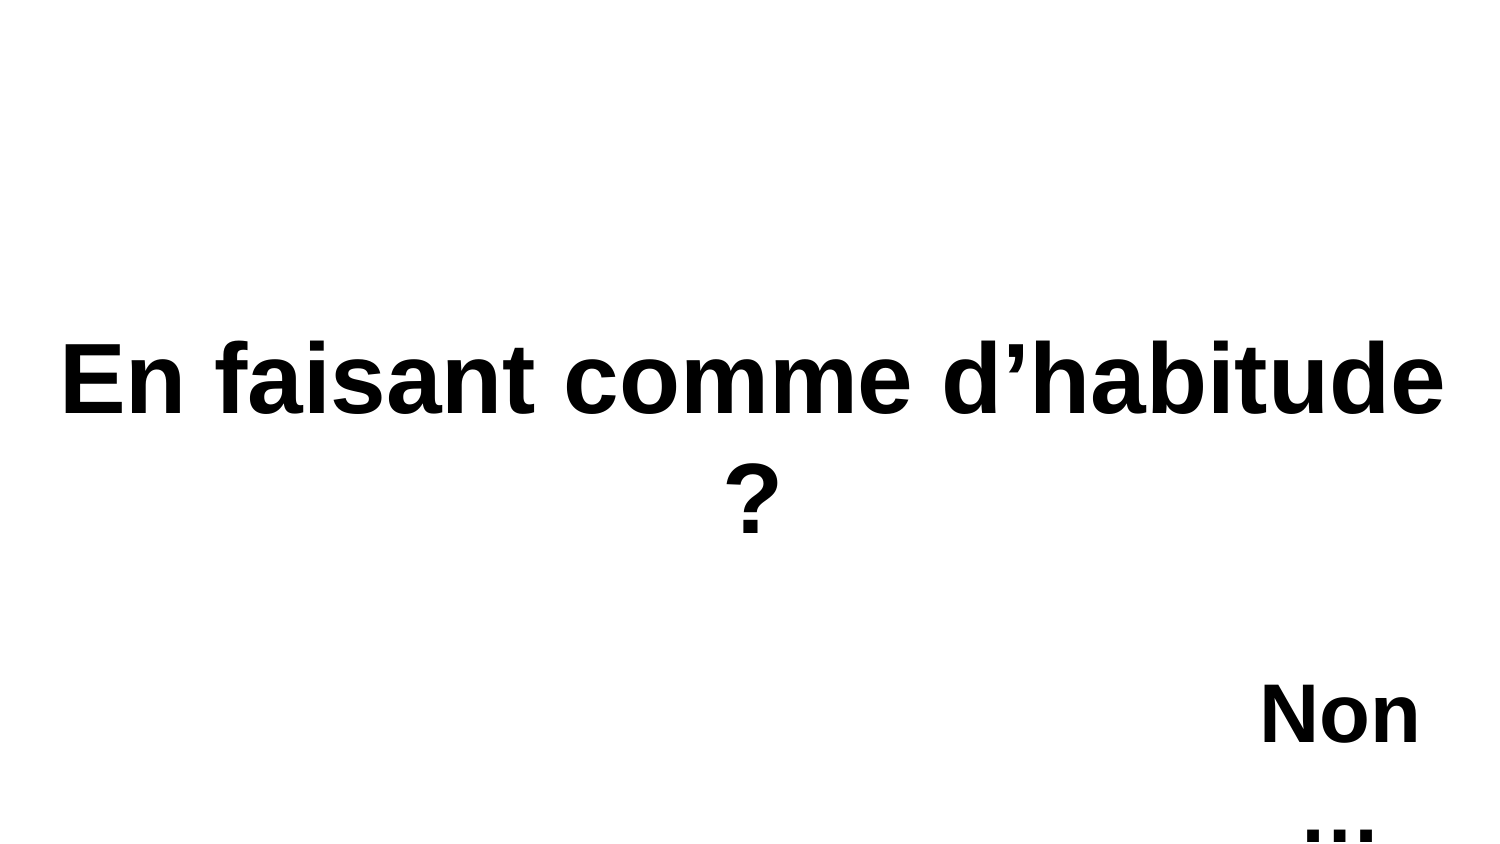

En faisant comme d’habitude ?
Non…
Les bases de données / Hibernate, JPA, Spring data JPA
18